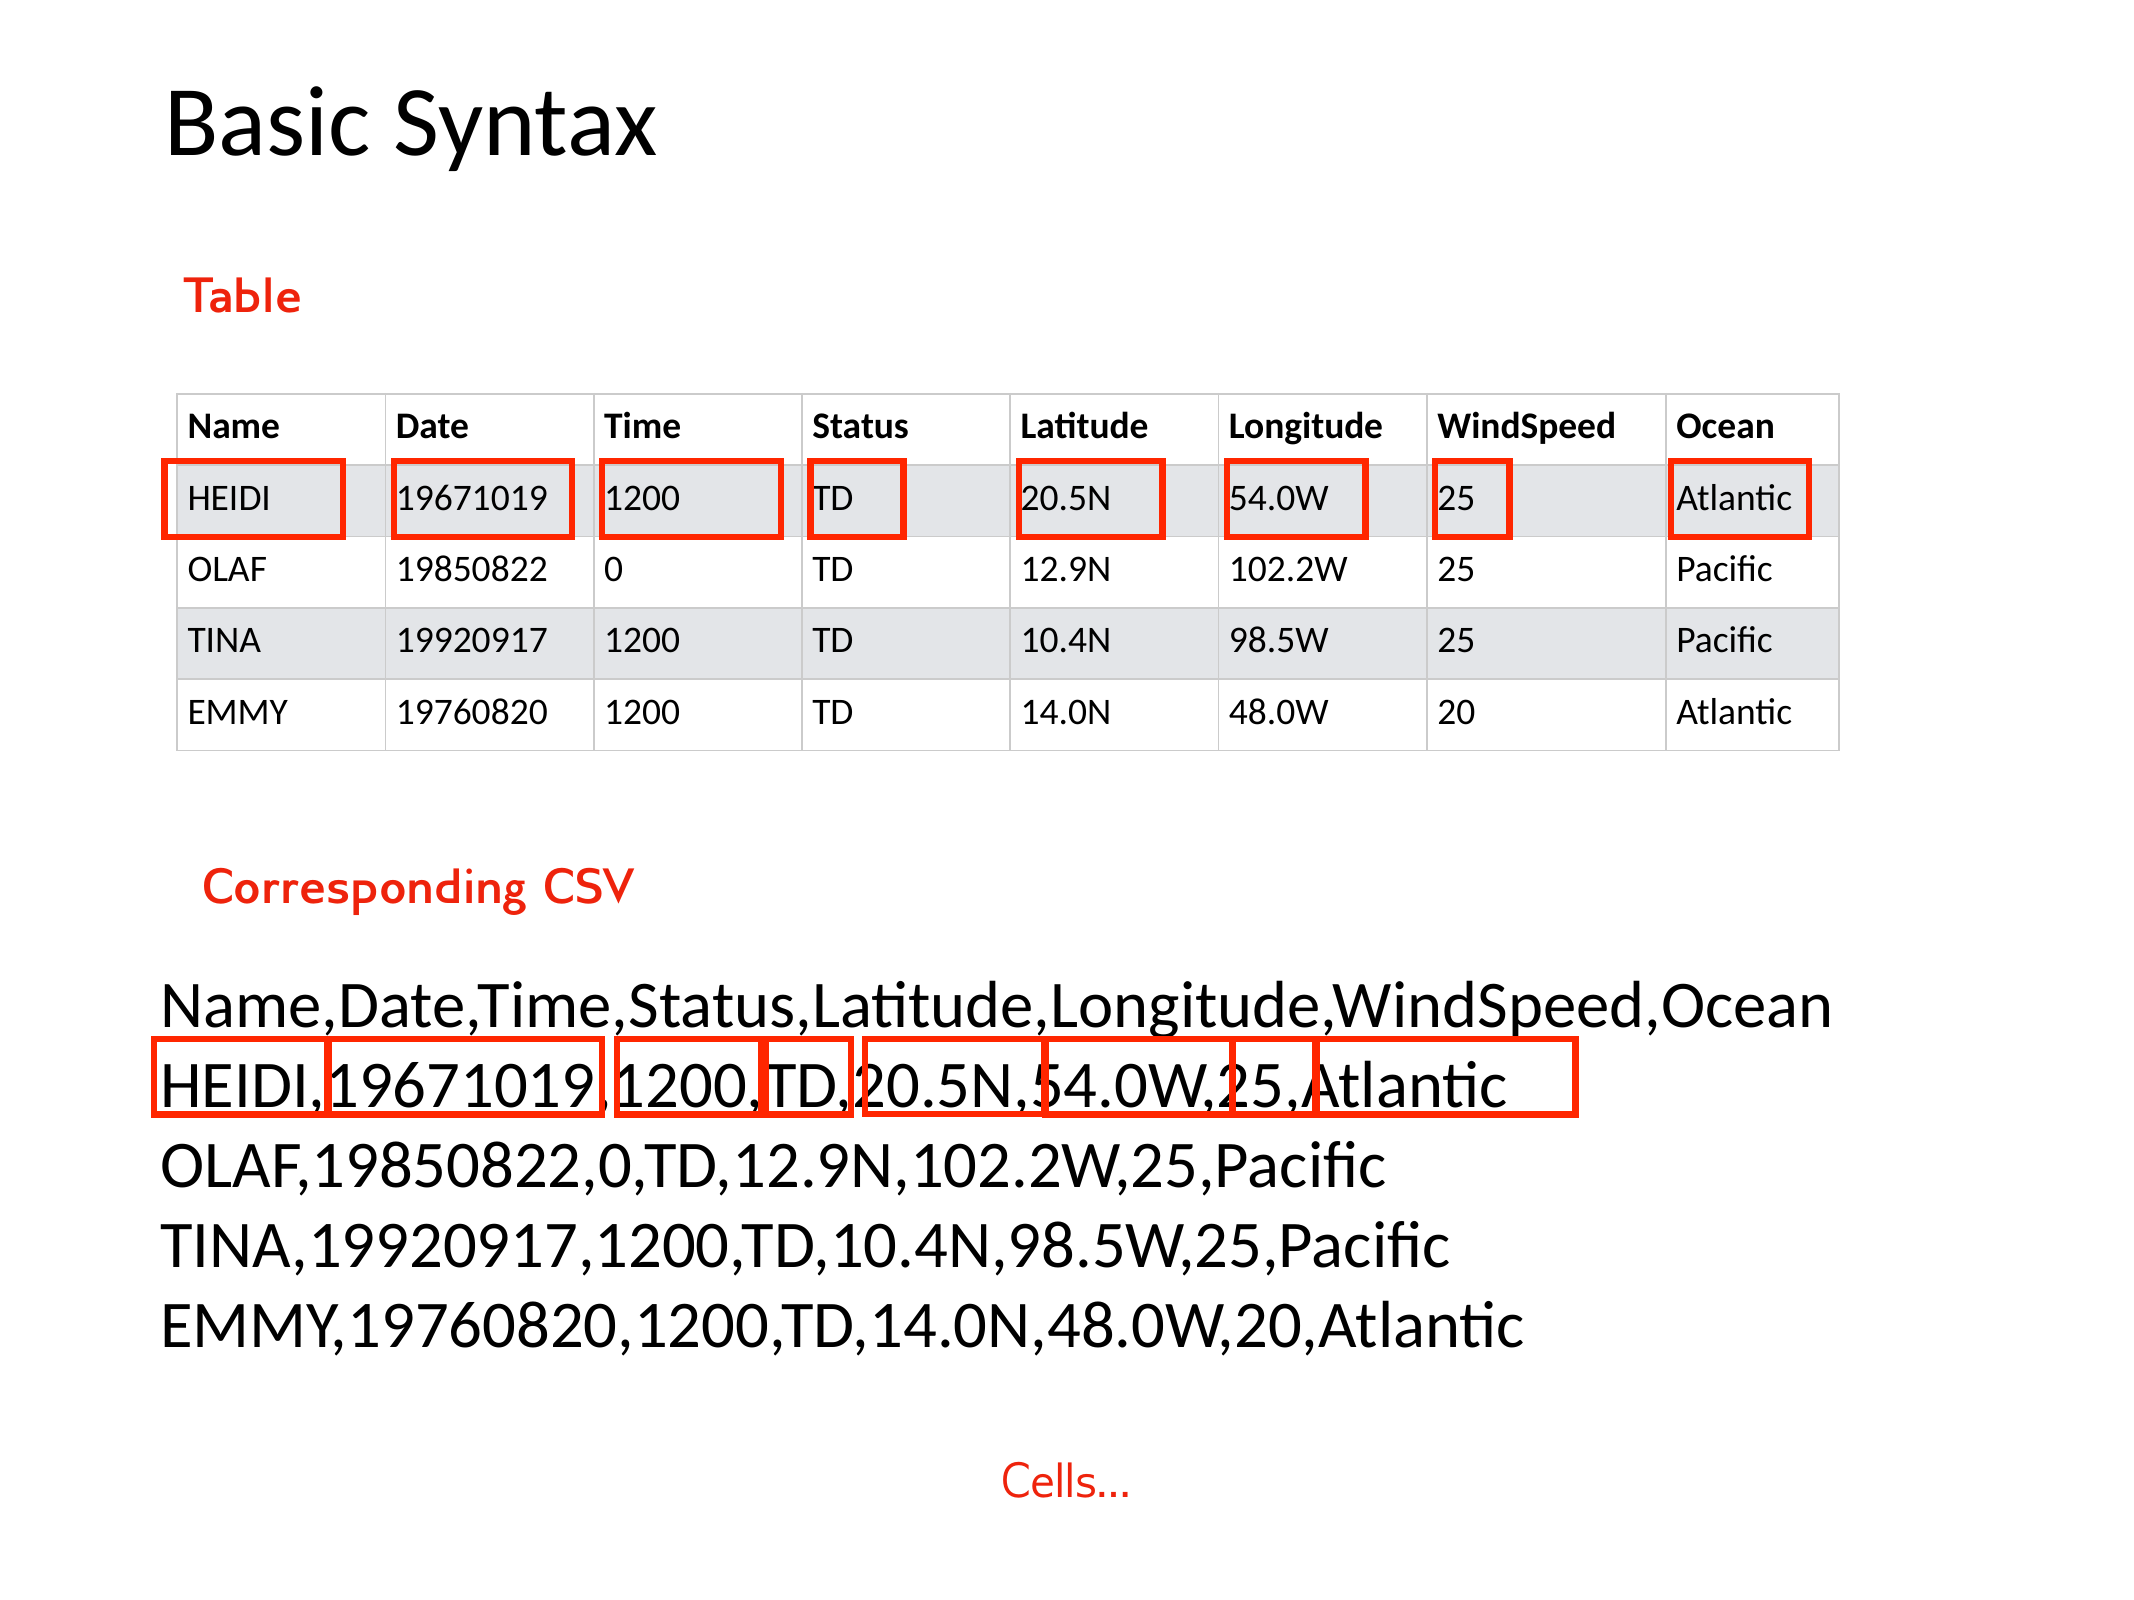

# Basic Syntax
Table
| Name | Date | Time | Status | Latitude | Longitude | WindSpeed | Ocean |
| --- | --- | --- | --- | --- | --- | --- | --- |
| HEIDI | 19671019 | 1200 | TD | 20.5N | 54.0W | 25 | Atlantic |
| OLAF | 19850822 | 0 | TD | 12.9N | 102.2W | 25 | Pacific |
| TINA | 19920917 | 1200 | TD | 10.4N | 98.5W | 25 | Pacific |
| EMMY | 19760820 | 1200 | TD | 14.0N | 48.0W | 20 | Atlantic |

Corresponding CSV
Name,Date,Time,Status,Latitude,Longitude,WindSpeed,Ocean
HEIDI,19671019,1200,TD,20.5N,54.0W,25,Atlantic
OLAF,19850822,0,TD,12.9N,102.2W,25,Pacific
TINA,19920917,1200,TD,10.4N,98.5W,25,Pacific
EMMY,19760820,1200,TD,14.0N,48.0W,20,Atlantic

Cells…